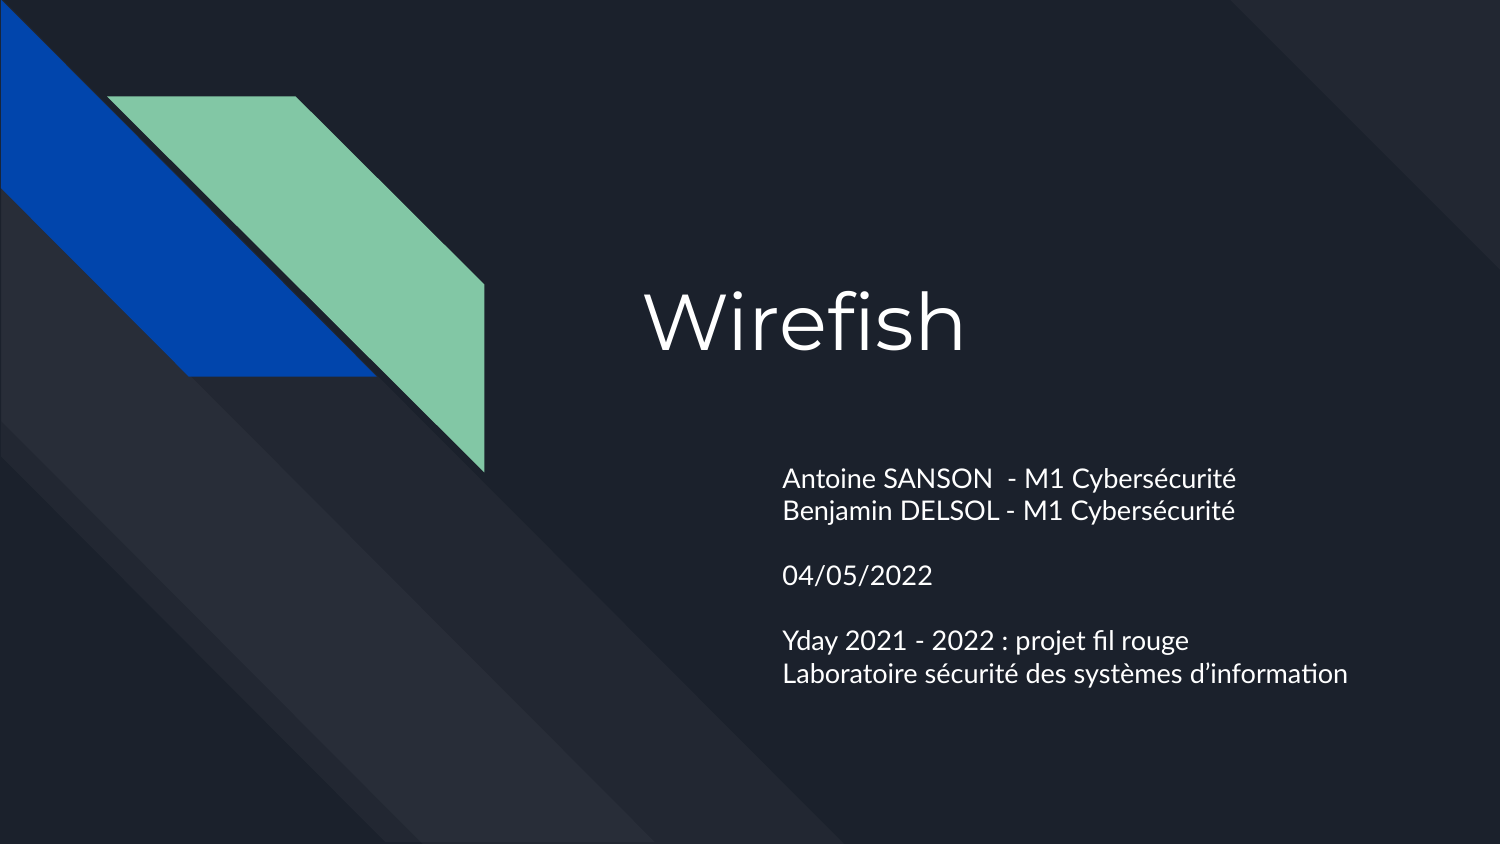

# Wirefish
Antoine SANSON  - M1 Cybersécurité
Benjamin DELSOL - M1 Cybersécurité

04/05/2022

Yday 2021 - 2022 : projet fil rouge
Laboratoire sécurité des systèmes d’information